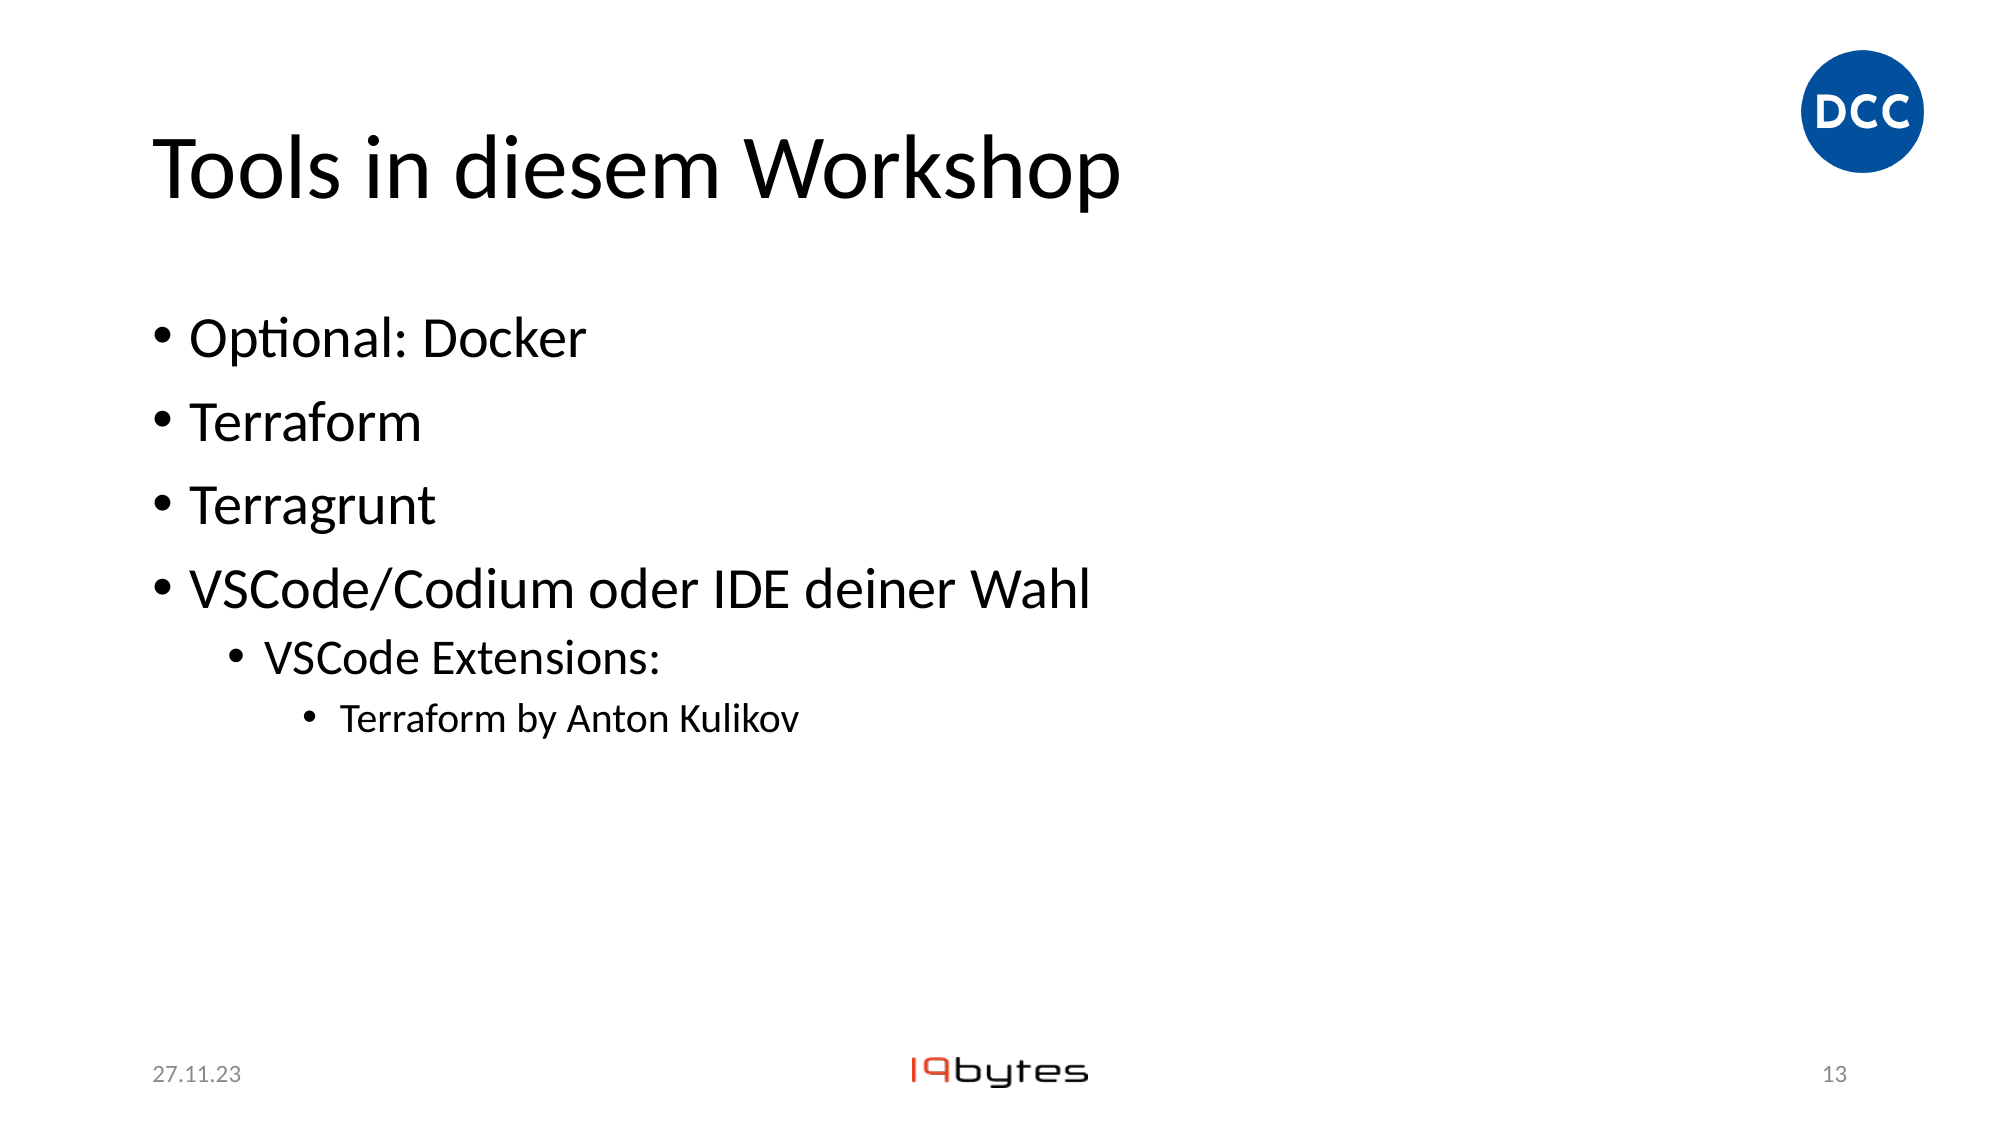

# Tools in diesem Workshop
Optional: Docker
Terraform
Terragrunt
VSCode/Codium oder IDE deiner Wahl
VSCode Extensions:
Terraform by Anton Kulikov
27.11.23
13